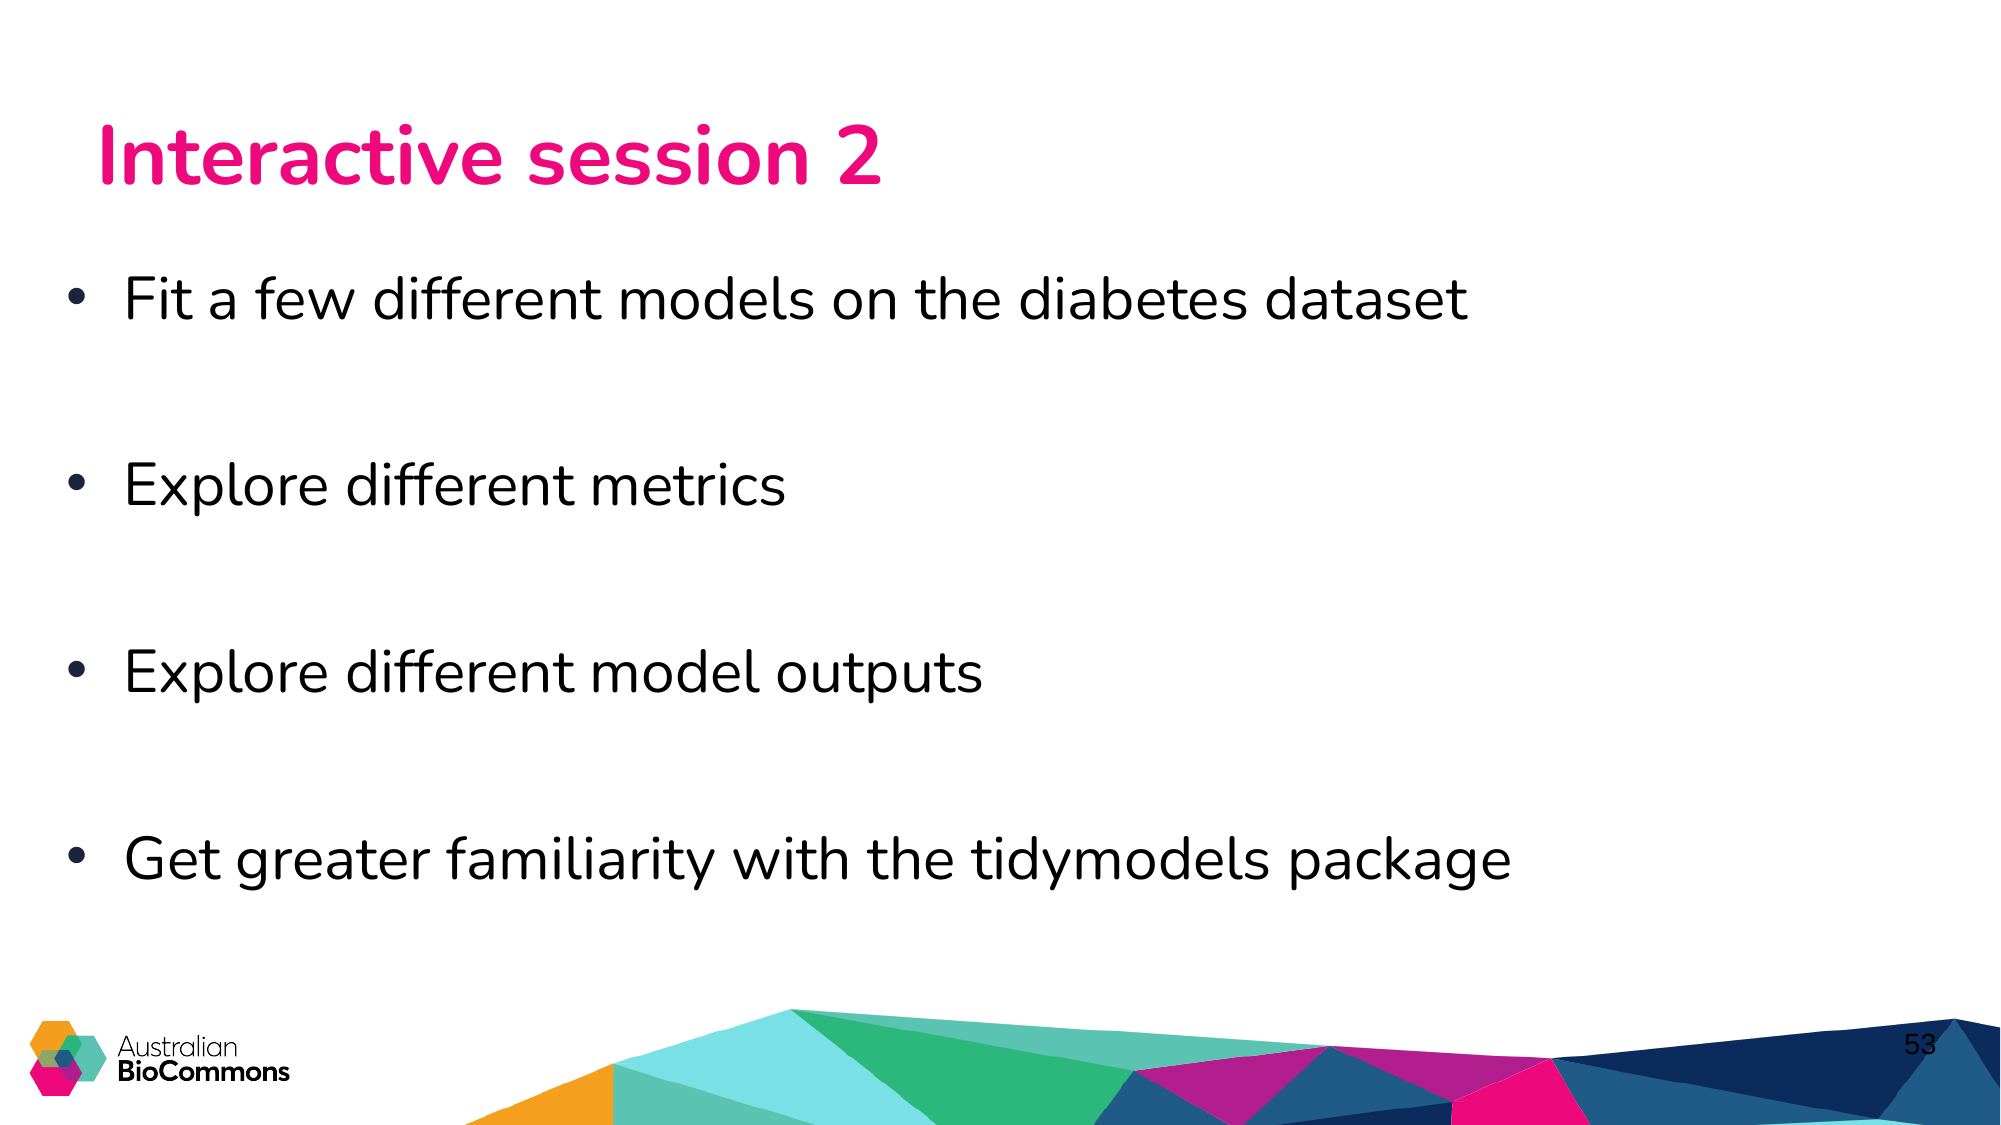

# Interactive session 2
Fit a few different models on the diabetes dataset

Explore different metrics

Explore different model outputs

Get greater familiarity with the tidymodels package
53